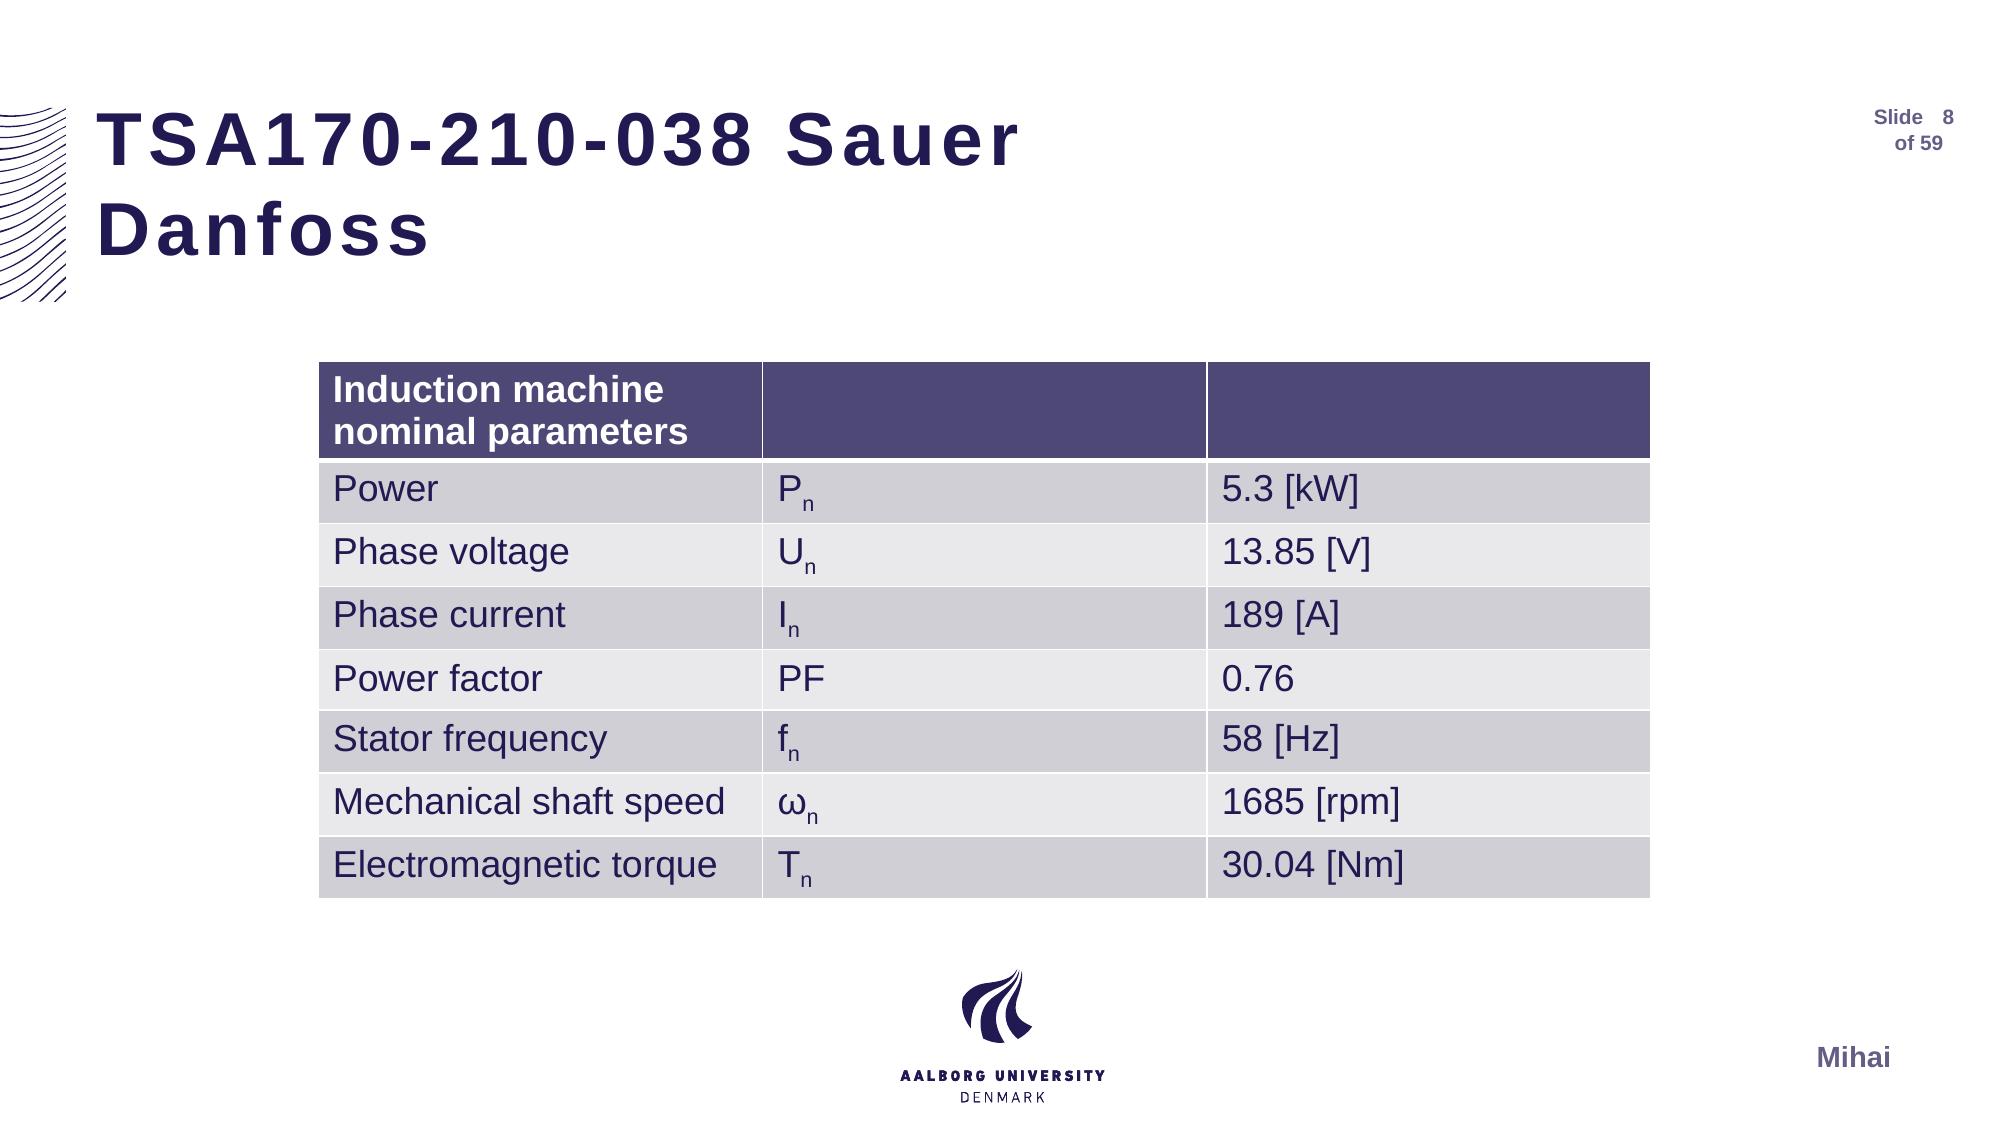

# TSA170-210-038 Sauer Danfoss
Slide
8
of 59
| Induction machine nominal parameters |  |  |
| --- | --- | --- |
| Power | Pn | 5.3 [kW] |
| Phase voltage | Un | 13.85 [V] |
| Phase current | In | 189 [A] |
| Power factor | PF | 0.76 |
| Stator frequency | fn | 58 [Hz] |
| Mechanical shaft speed | ωn | 1685 [rpm] |
| Electromagnetic torque | Tn | 30.04 [Nm] |
Mihai